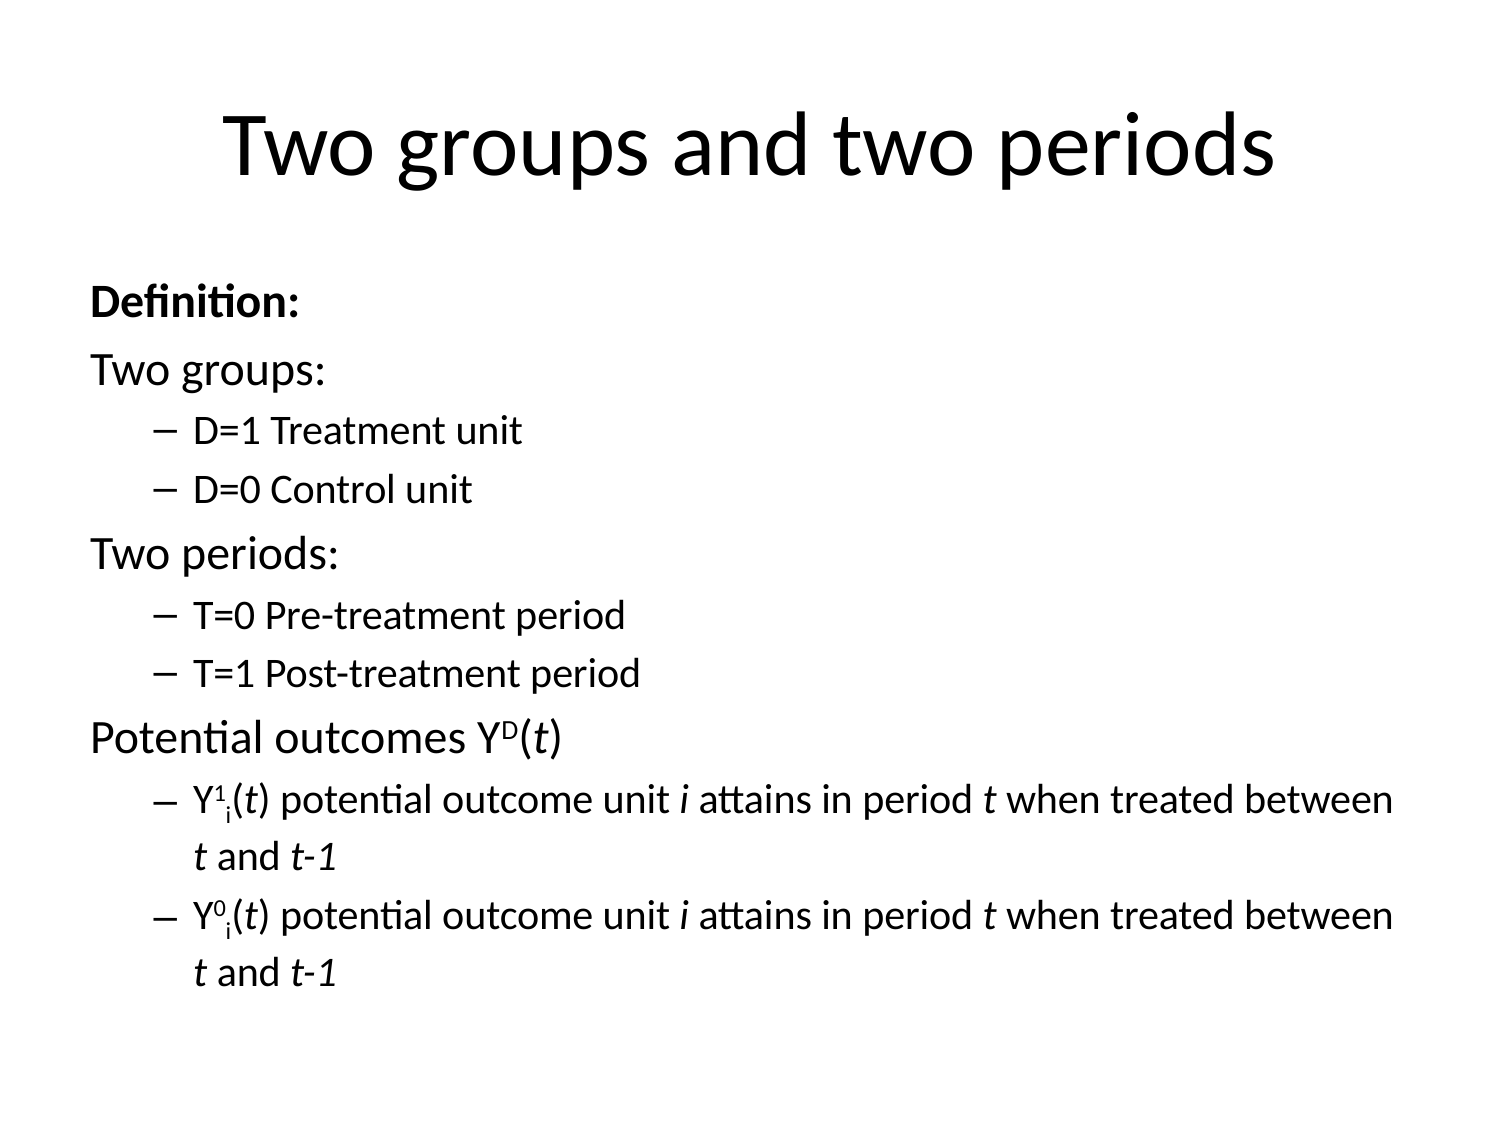

# Two groups and two periods
Definition:
Two groups:
D=1 Treatment unit
D=0 Control unit
Two periods:
T=0 Pre-treatment period
T=1 Post-treatment period
Potential outcomes YD(t)
Y1i(t) potential outcome unit i attains in period t when treated between t and t-1
Y0i(t) potential outcome unit i attains in period t when treated between t and t-1